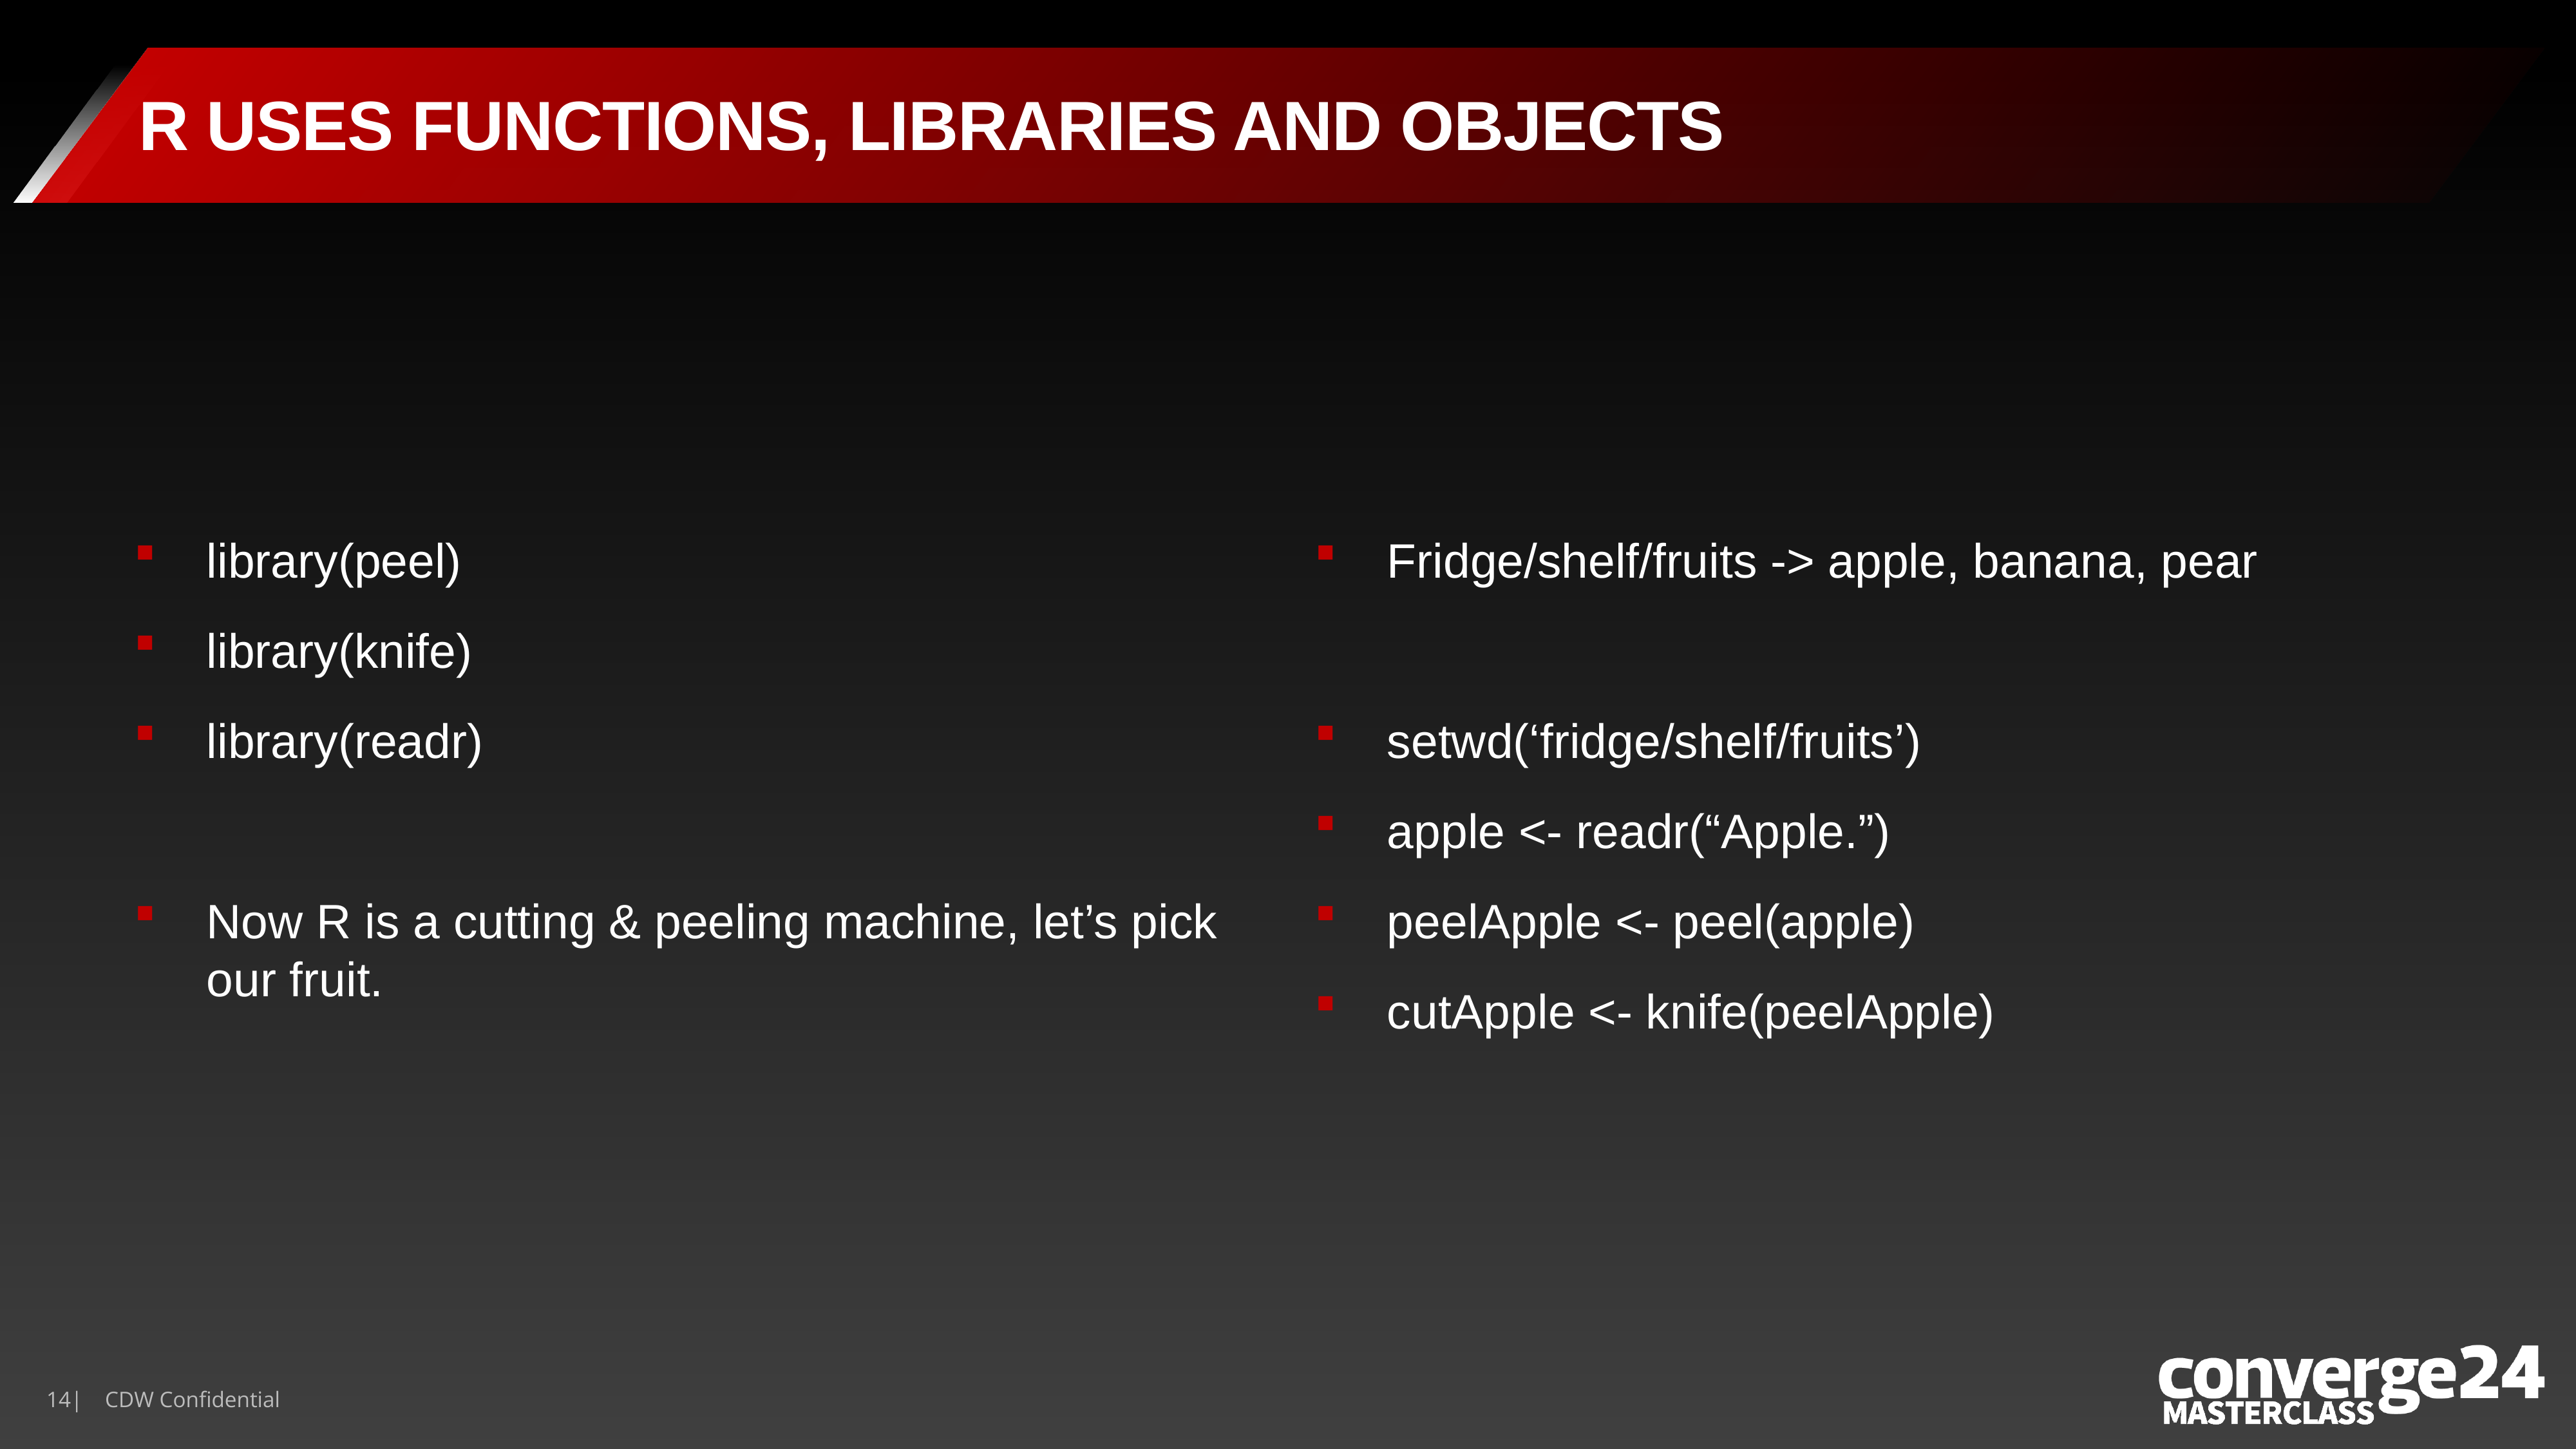

# R uses functions, libraries and objects
Fridge/shelf/fruits -> apple, banana, pear

setwd(‘fridge/shelf/fruits’)
apple <- readr(“Apple.”)
peelApple <- peel(apple)
cutApple <- knife(peelApple)
library(peel)
library(knife)
library(readr)

Now R is a cutting & peeling machine, let’s pick our fruit.
14
|    CDW Confidential